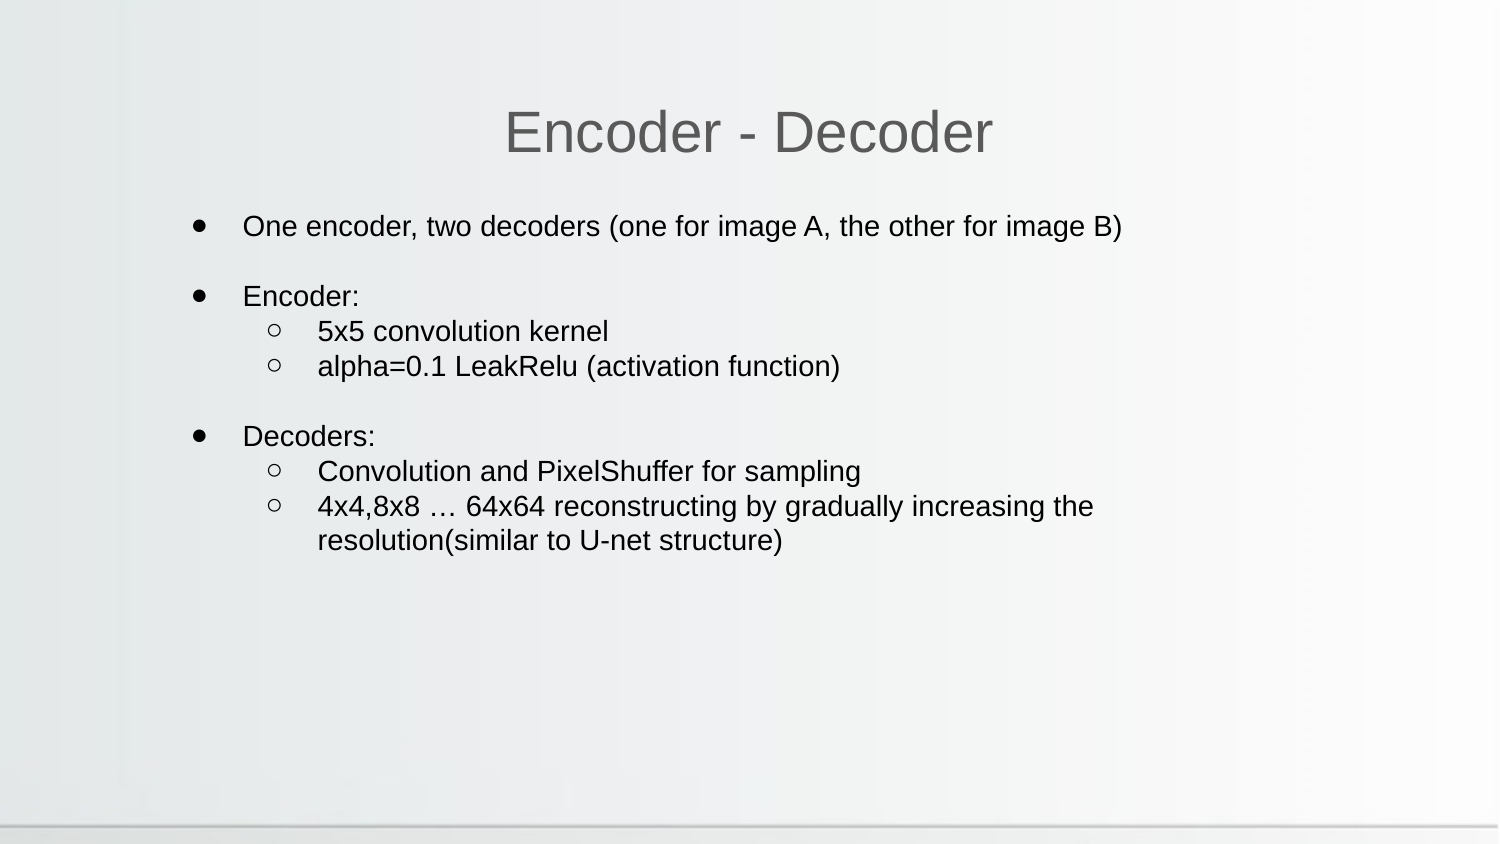

Encoder - Decoder
One encoder, two decoders (one for image A, the other for image B)

Encoder:
5x5 convolution kernel
alpha=0.1 LeakRelu (activation function)

Decoders:
Convolution and PixelShuffer for sampling
4x4,8x8 … 64x64 reconstructing by gradually increasing the resolution(similar to U-net structure)